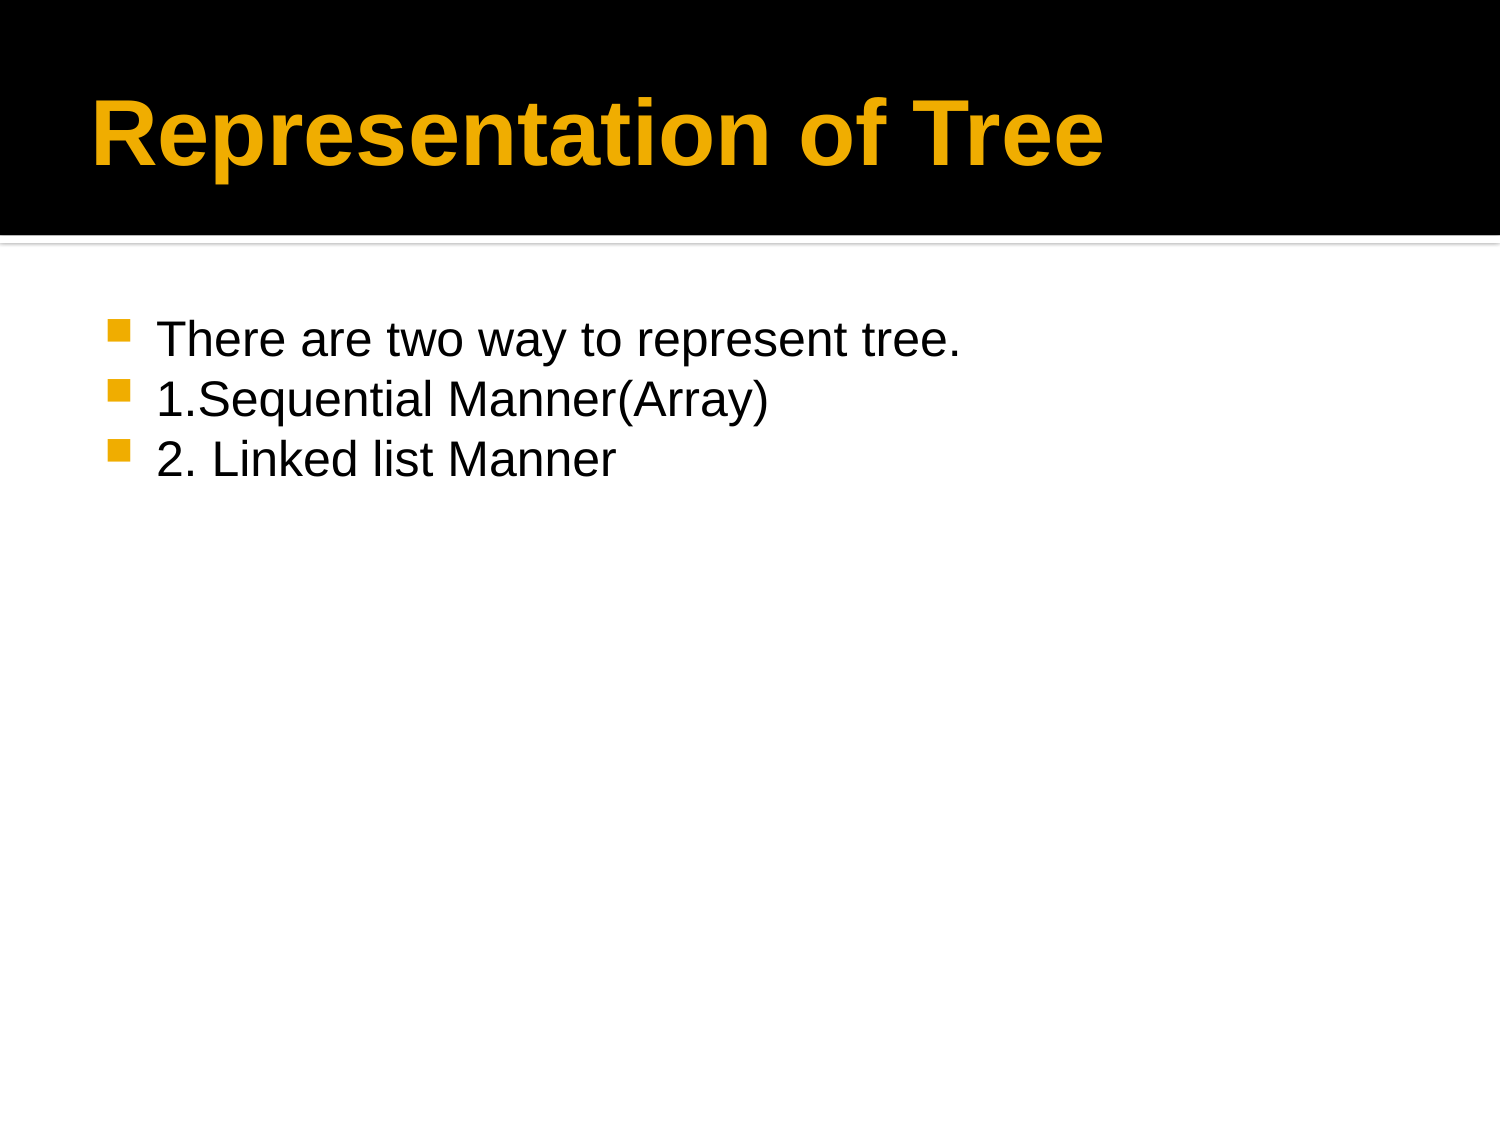

# Representation of Tree
There are two way to represent tree.
1.Sequential Manner(Array)
2. Linked list Manner